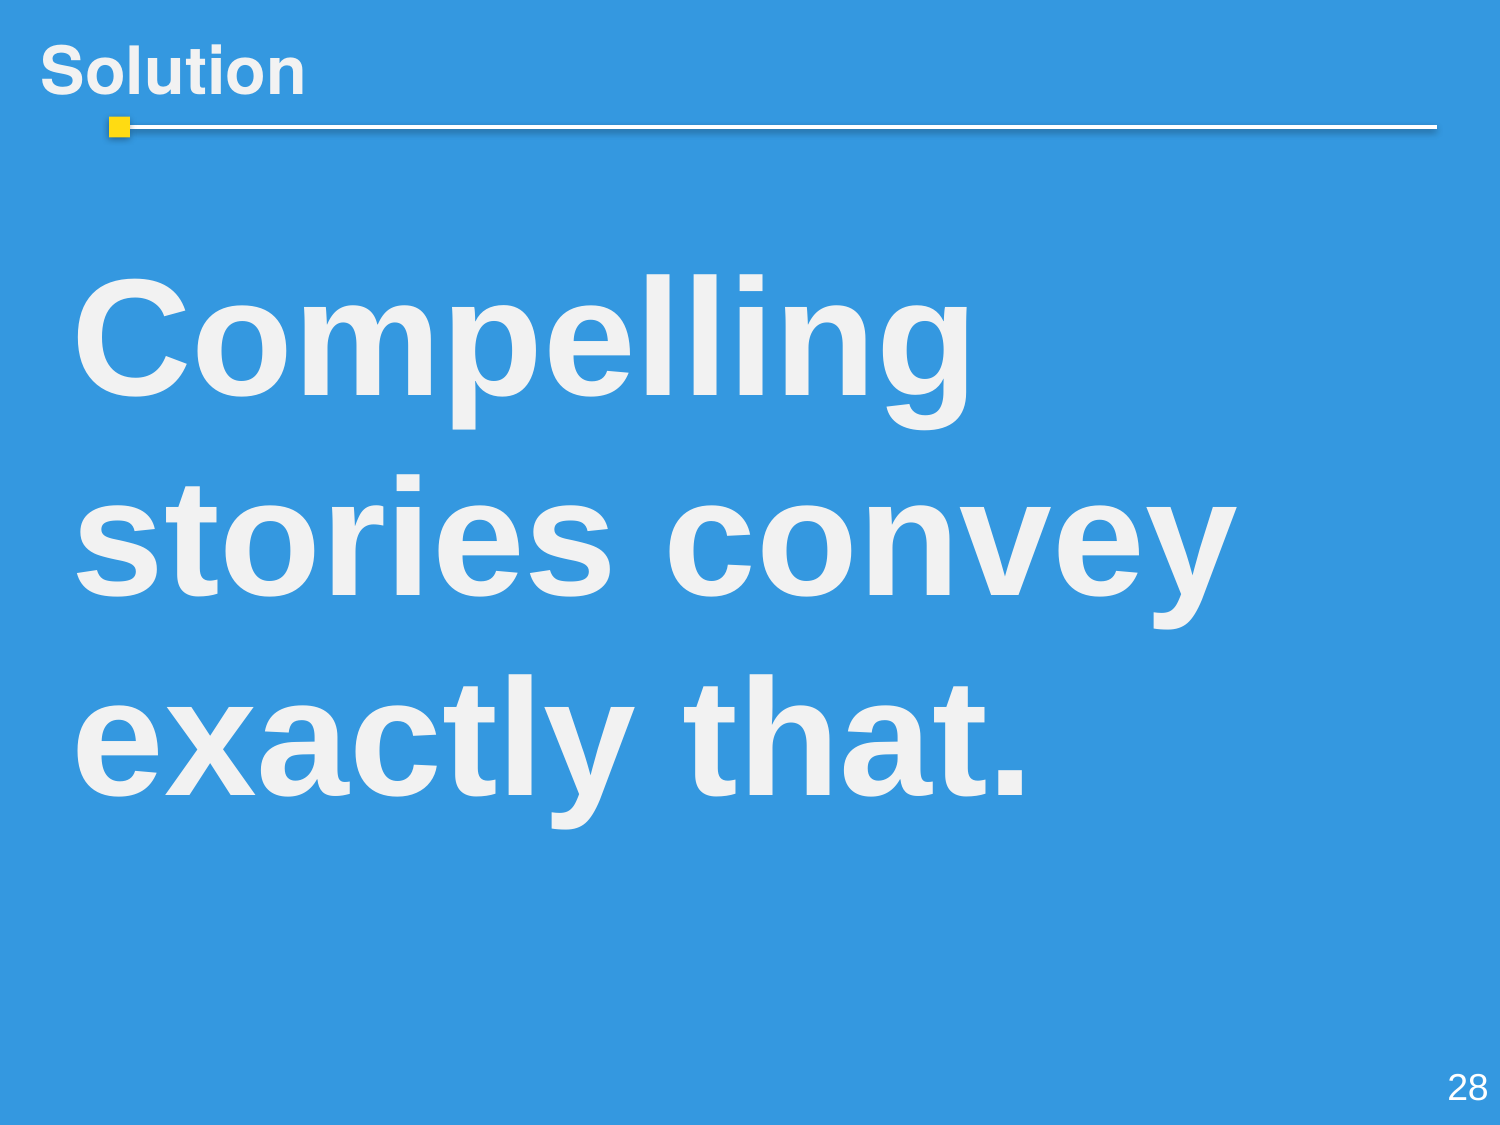

Solution

Compelling stories convey exactly that.
28